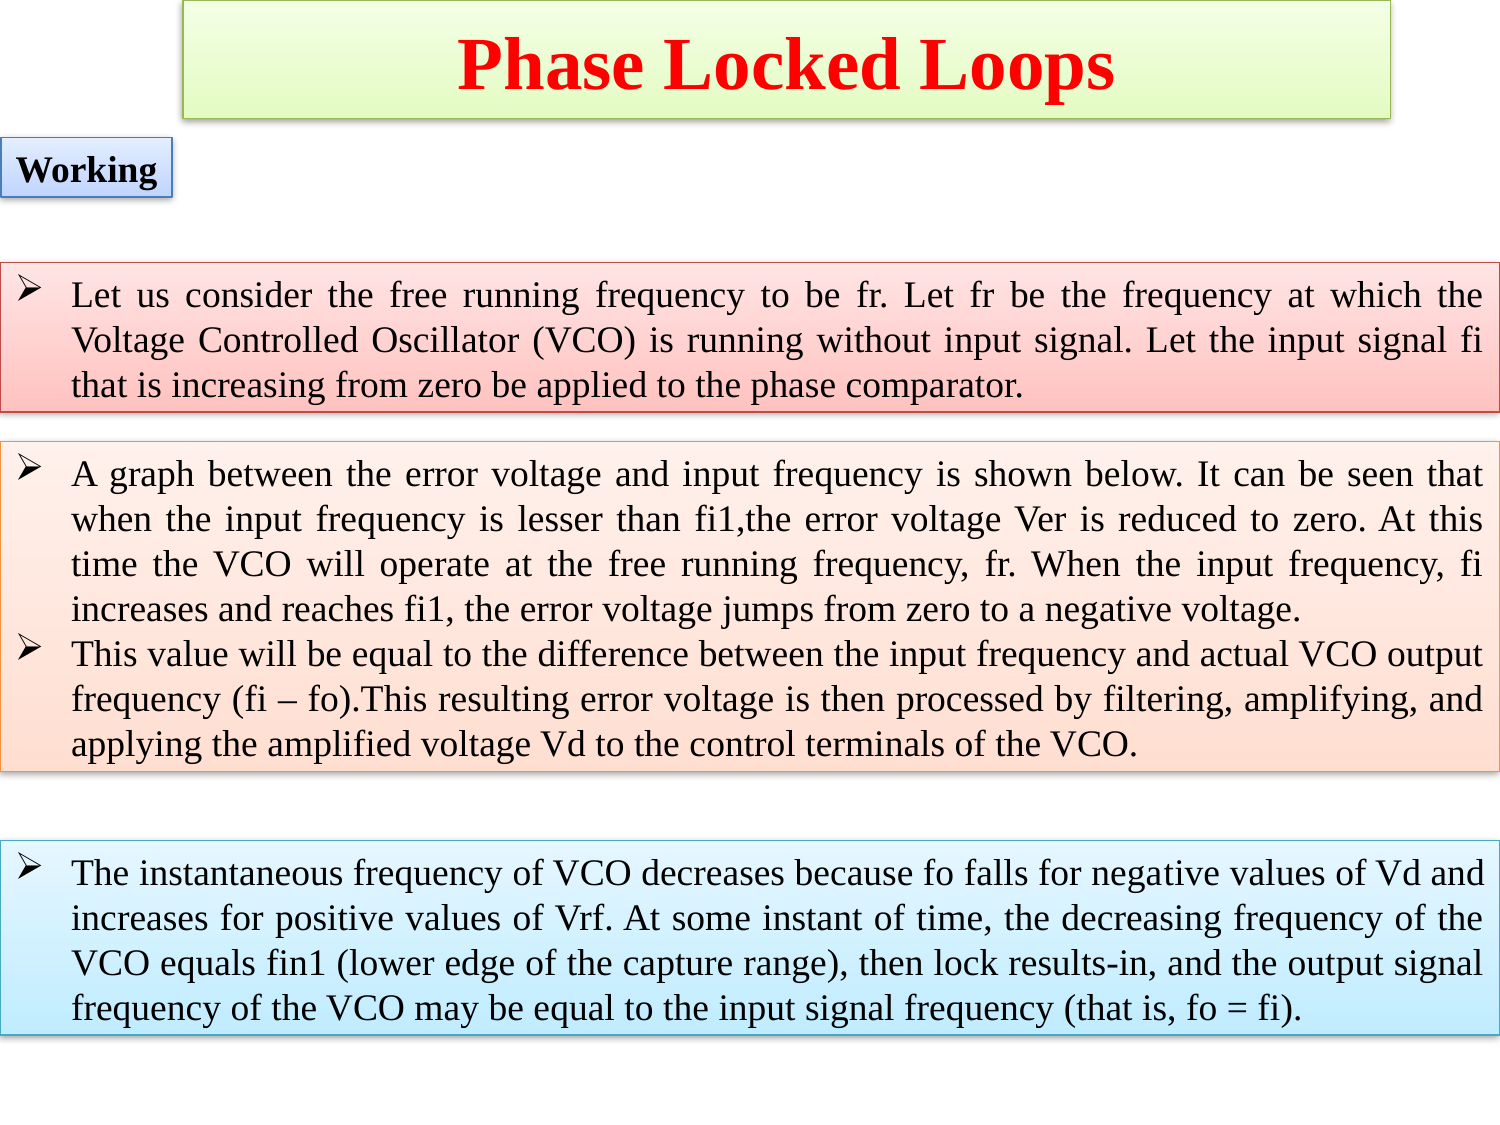

Phase Locked Loops
Working
Let us consider the free running frequency to be fr. Let fr be the frequency at which the Voltage Controlled Oscillator (VCO) is running without input signal. Let the input signal fi that is increasing from zero be applied to the phase comparator.
A graph between the error voltage and input frequency is shown below. It can be seen that when the input frequency is lesser than fi1,the error voltage Ver is reduced to zero. At this time the VCO will operate at the free running frequency, fr. When the input frequency, fi increases and reaches fi1, the error voltage jumps from zero to a negative voltage.
This value will be equal to the difference between the input frequency and actual VCO output frequency (fi – fo).This resulting error voltage is then processed by filtering, amplifying, and applying the amplified voltage Vd to the control terminals of the VCO.
The instantaneous frequency of VCO decreases because fo falls for nega­tive values of Vd and increases for positive values of Vrf. At some instant of time, the decreasing frequency of the VCO equals fin1 (lower edge of the capture range), then lock results-in, and the output signal frequency of the VCO may be equal to the input signal frequency (that is, fo = fi).